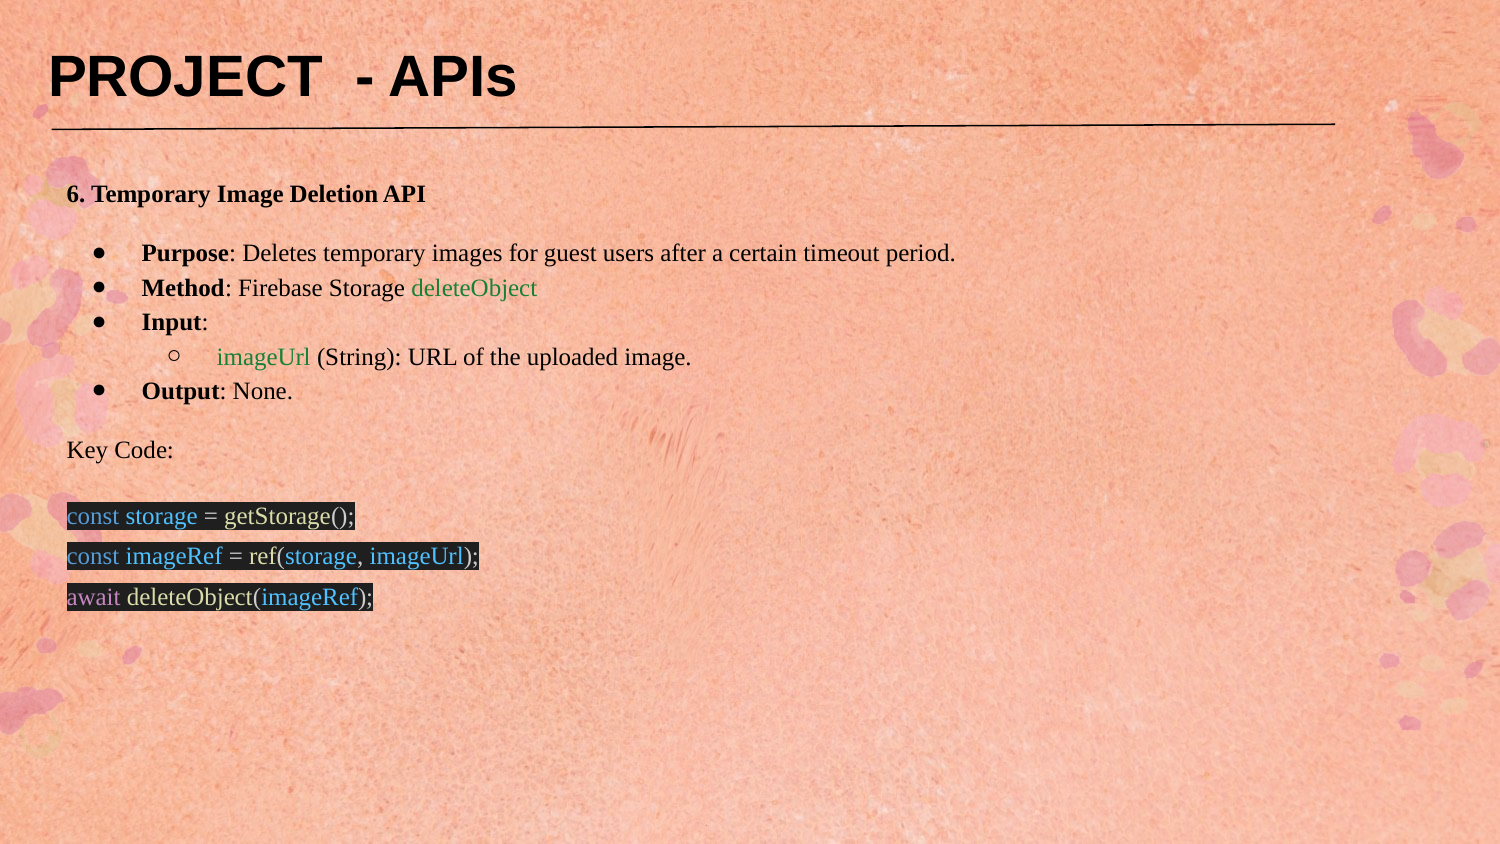

PROJECT  - APIs
6. Temporary Image Deletion API
Purpose: Deletes temporary images for guest users after a certain timeout period.
Method: Firebase Storage deleteObject
Input:
imageUrl (String): URL of the uploaded image.
Output: None.
Key Code:
const storage = getStorage();
const imageRef = ref(storage, imageUrl);
await deleteObject(imageRef);